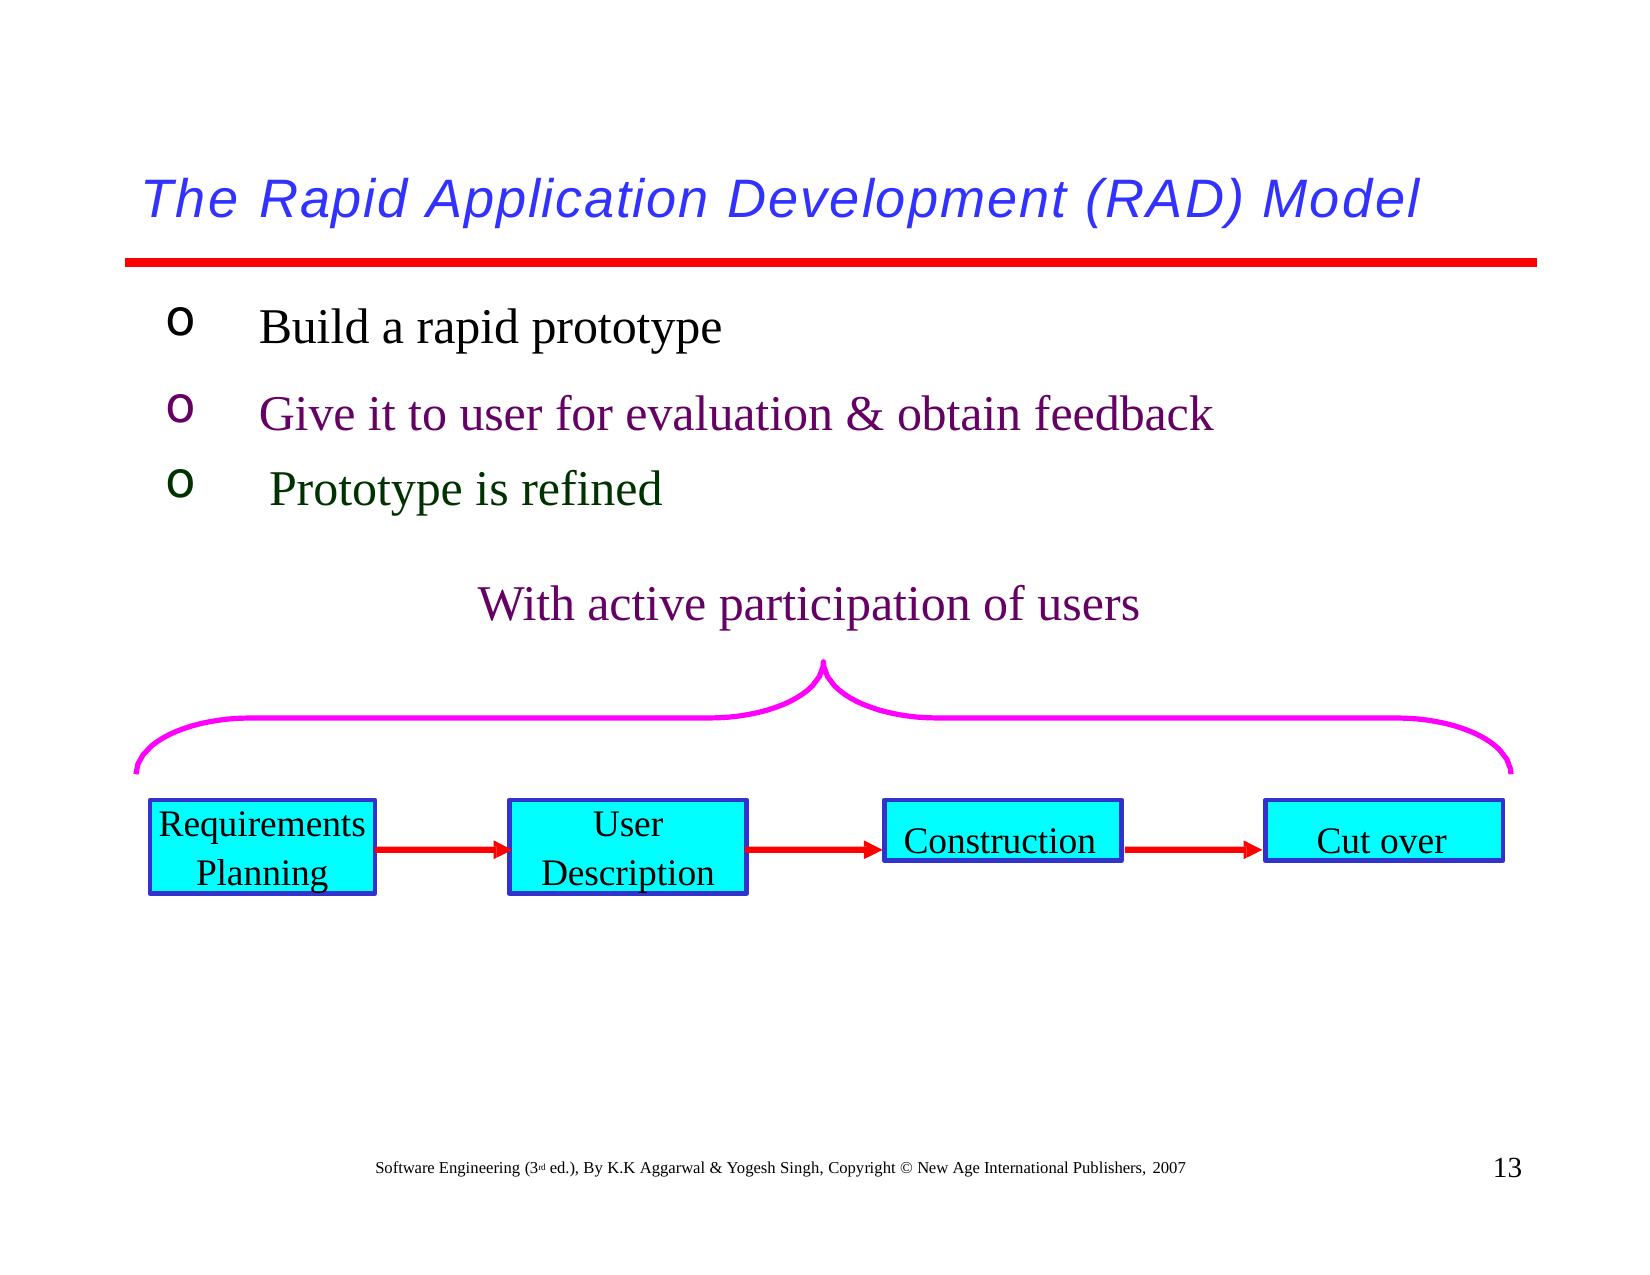

# The Rapid Application Development (RAD) Model

Build a rapid prototype
Give it to user for evaluation & obtain feedback
Prototype is refined

With active participation of users

Requirements
Planning
User
Description
Construction
Cut over

13
Software Engineering (3rd  ed.), By K.K Aggarwal & Yogesh Singh, Copyright © New Age International Publishers, 2007